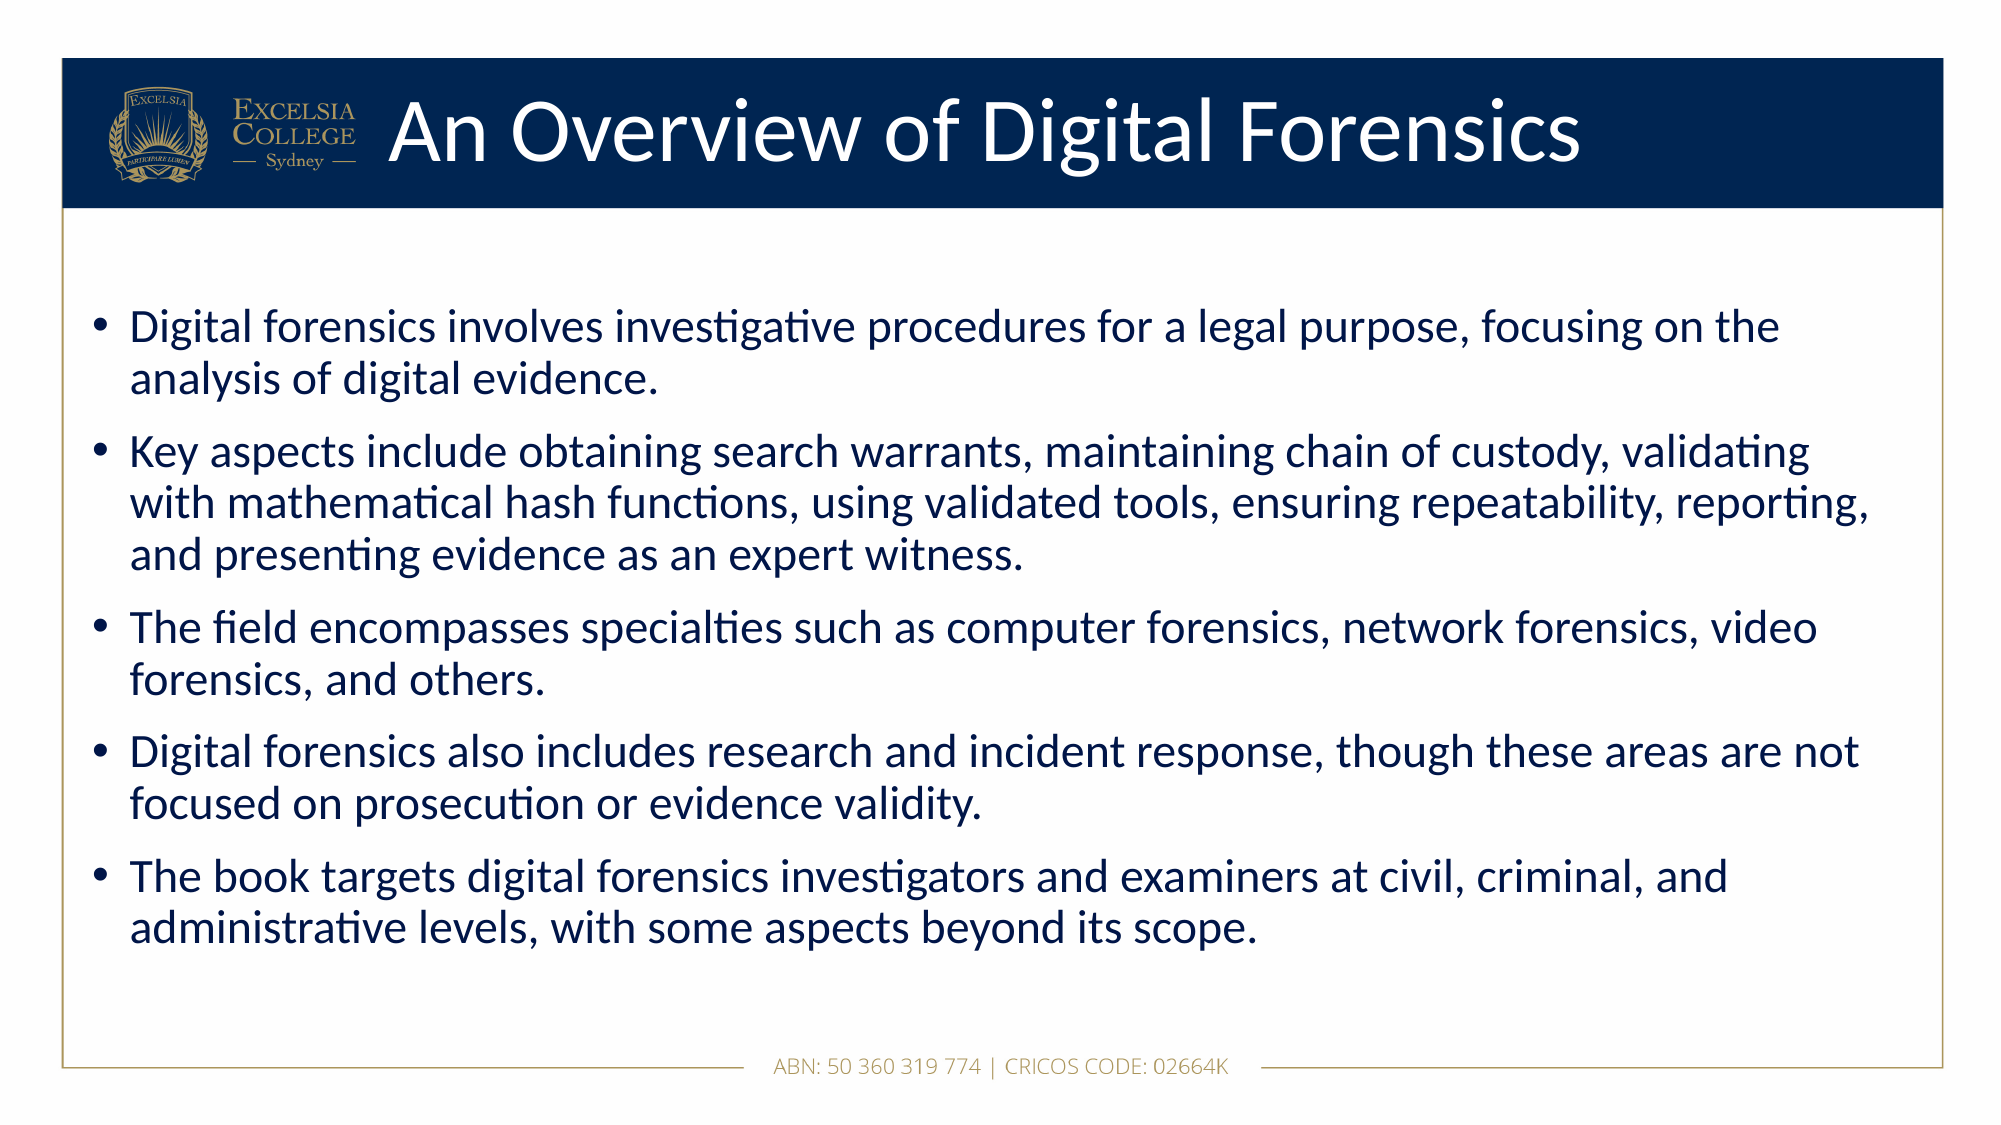

# An Overview of Digital Forensics
Digital forensics involves investigative procedures for a legal purpose, focusing on the analysis of digital evidence.
Key aspects include obtaining search warrants, maintaining chain of custody, validating with mathematical hash functions, using validated tools, ensuring repeatability, reporting, and presenting evidence as an expert witness.
The field encompasses specialties such as computer forensics, network forensics, video forensics, and others.
Digital forensics also includes research and incident response, though these areas are not focused on prosecution or evidence validity.
The book targets digital forensics investigators and examiners at civil, criminal, and administrative levels, with some aspects beyond its scope.